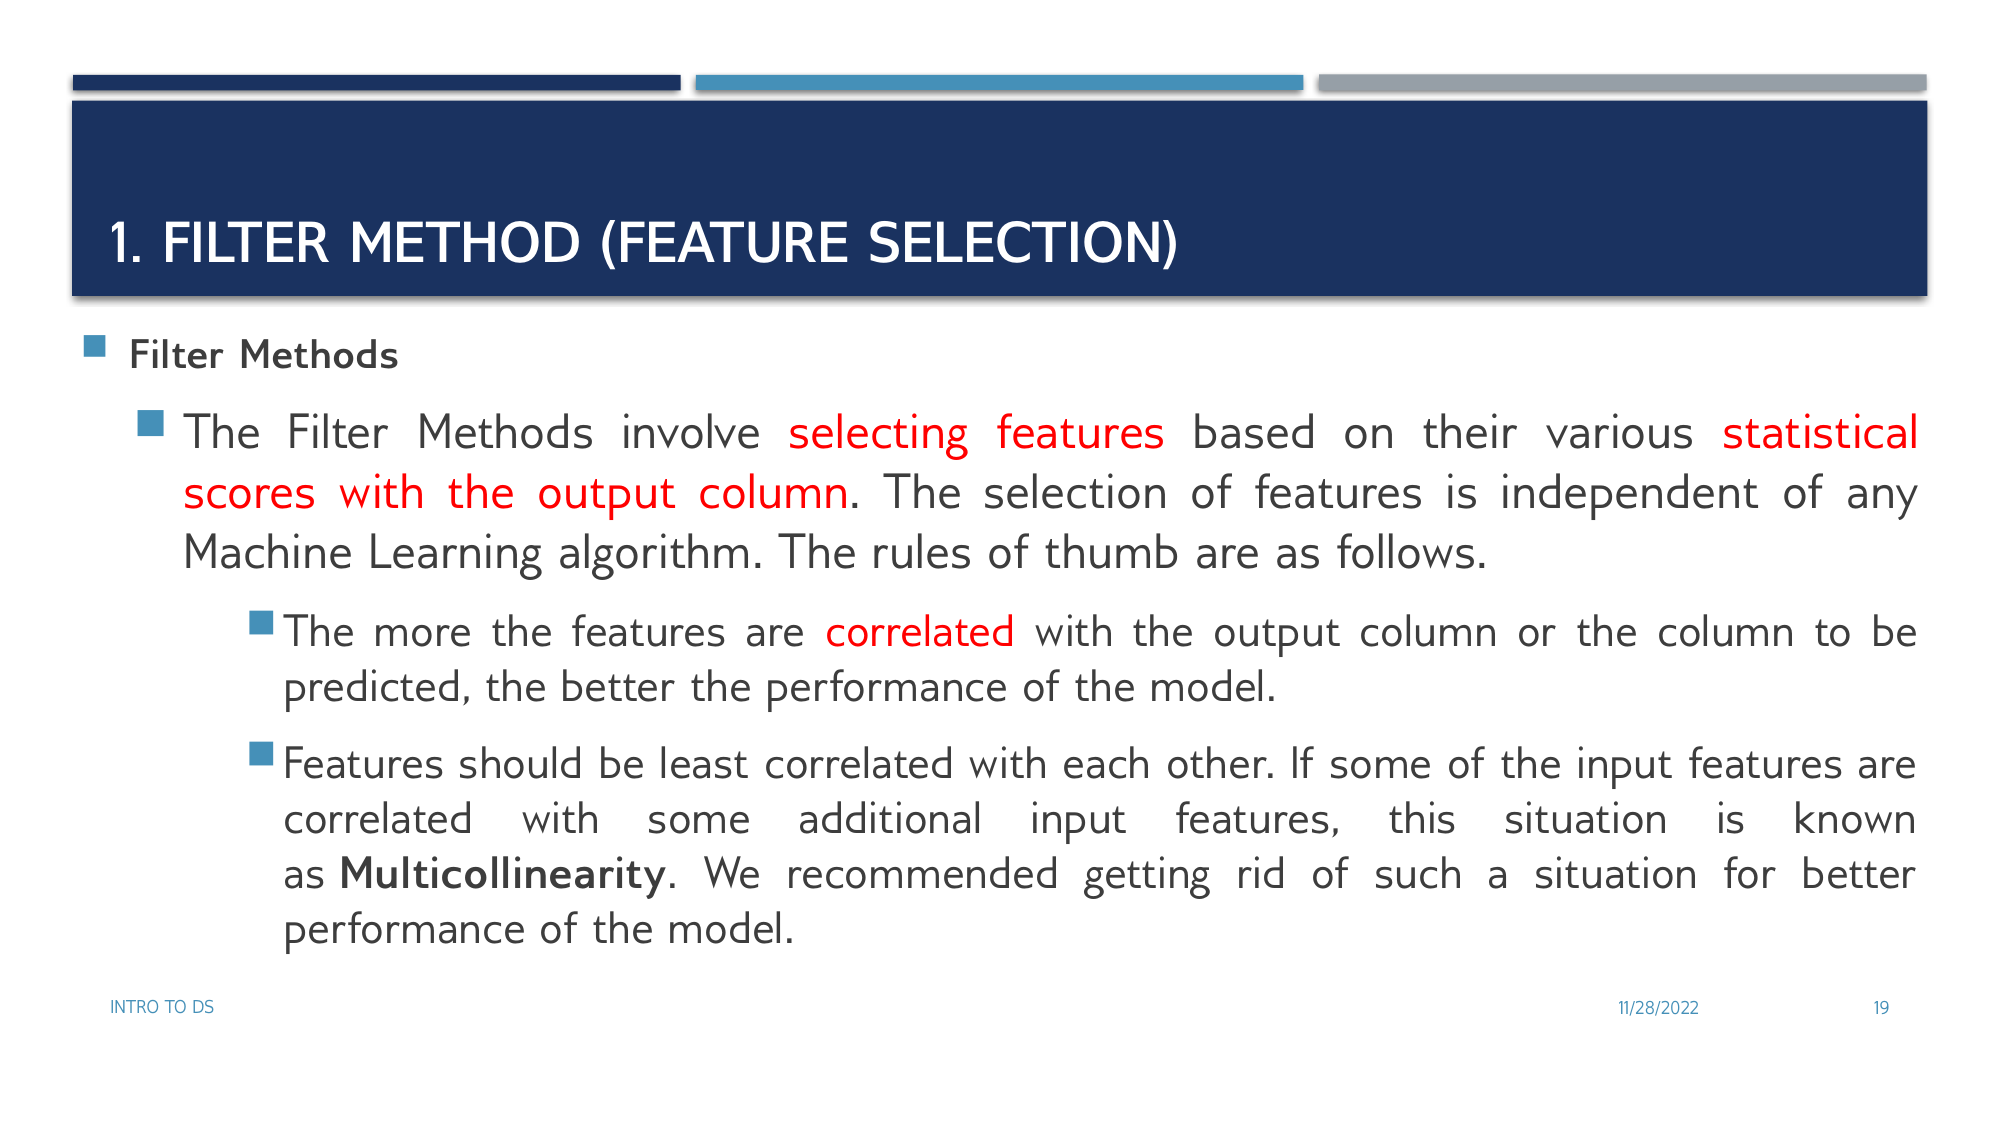

# 1. Filter Method (Feature Selection)
Filter Methods
The Filter Methods involve selecting features based on their various statistical scores with the output column. The selection of features is independent of any Machine Learning algorithm. The rules of thumb are as follows.
The more the features are correlated with the output column or the column to be predicted, the better the performance of the model.
Features should be least correlated with each other. If some of the input features are correlated with some additional input features, this situation is known as Multicollinearity. We recommended getting rid of such a situation for better performance of the model.

Intro to DS
11/28/2022
19